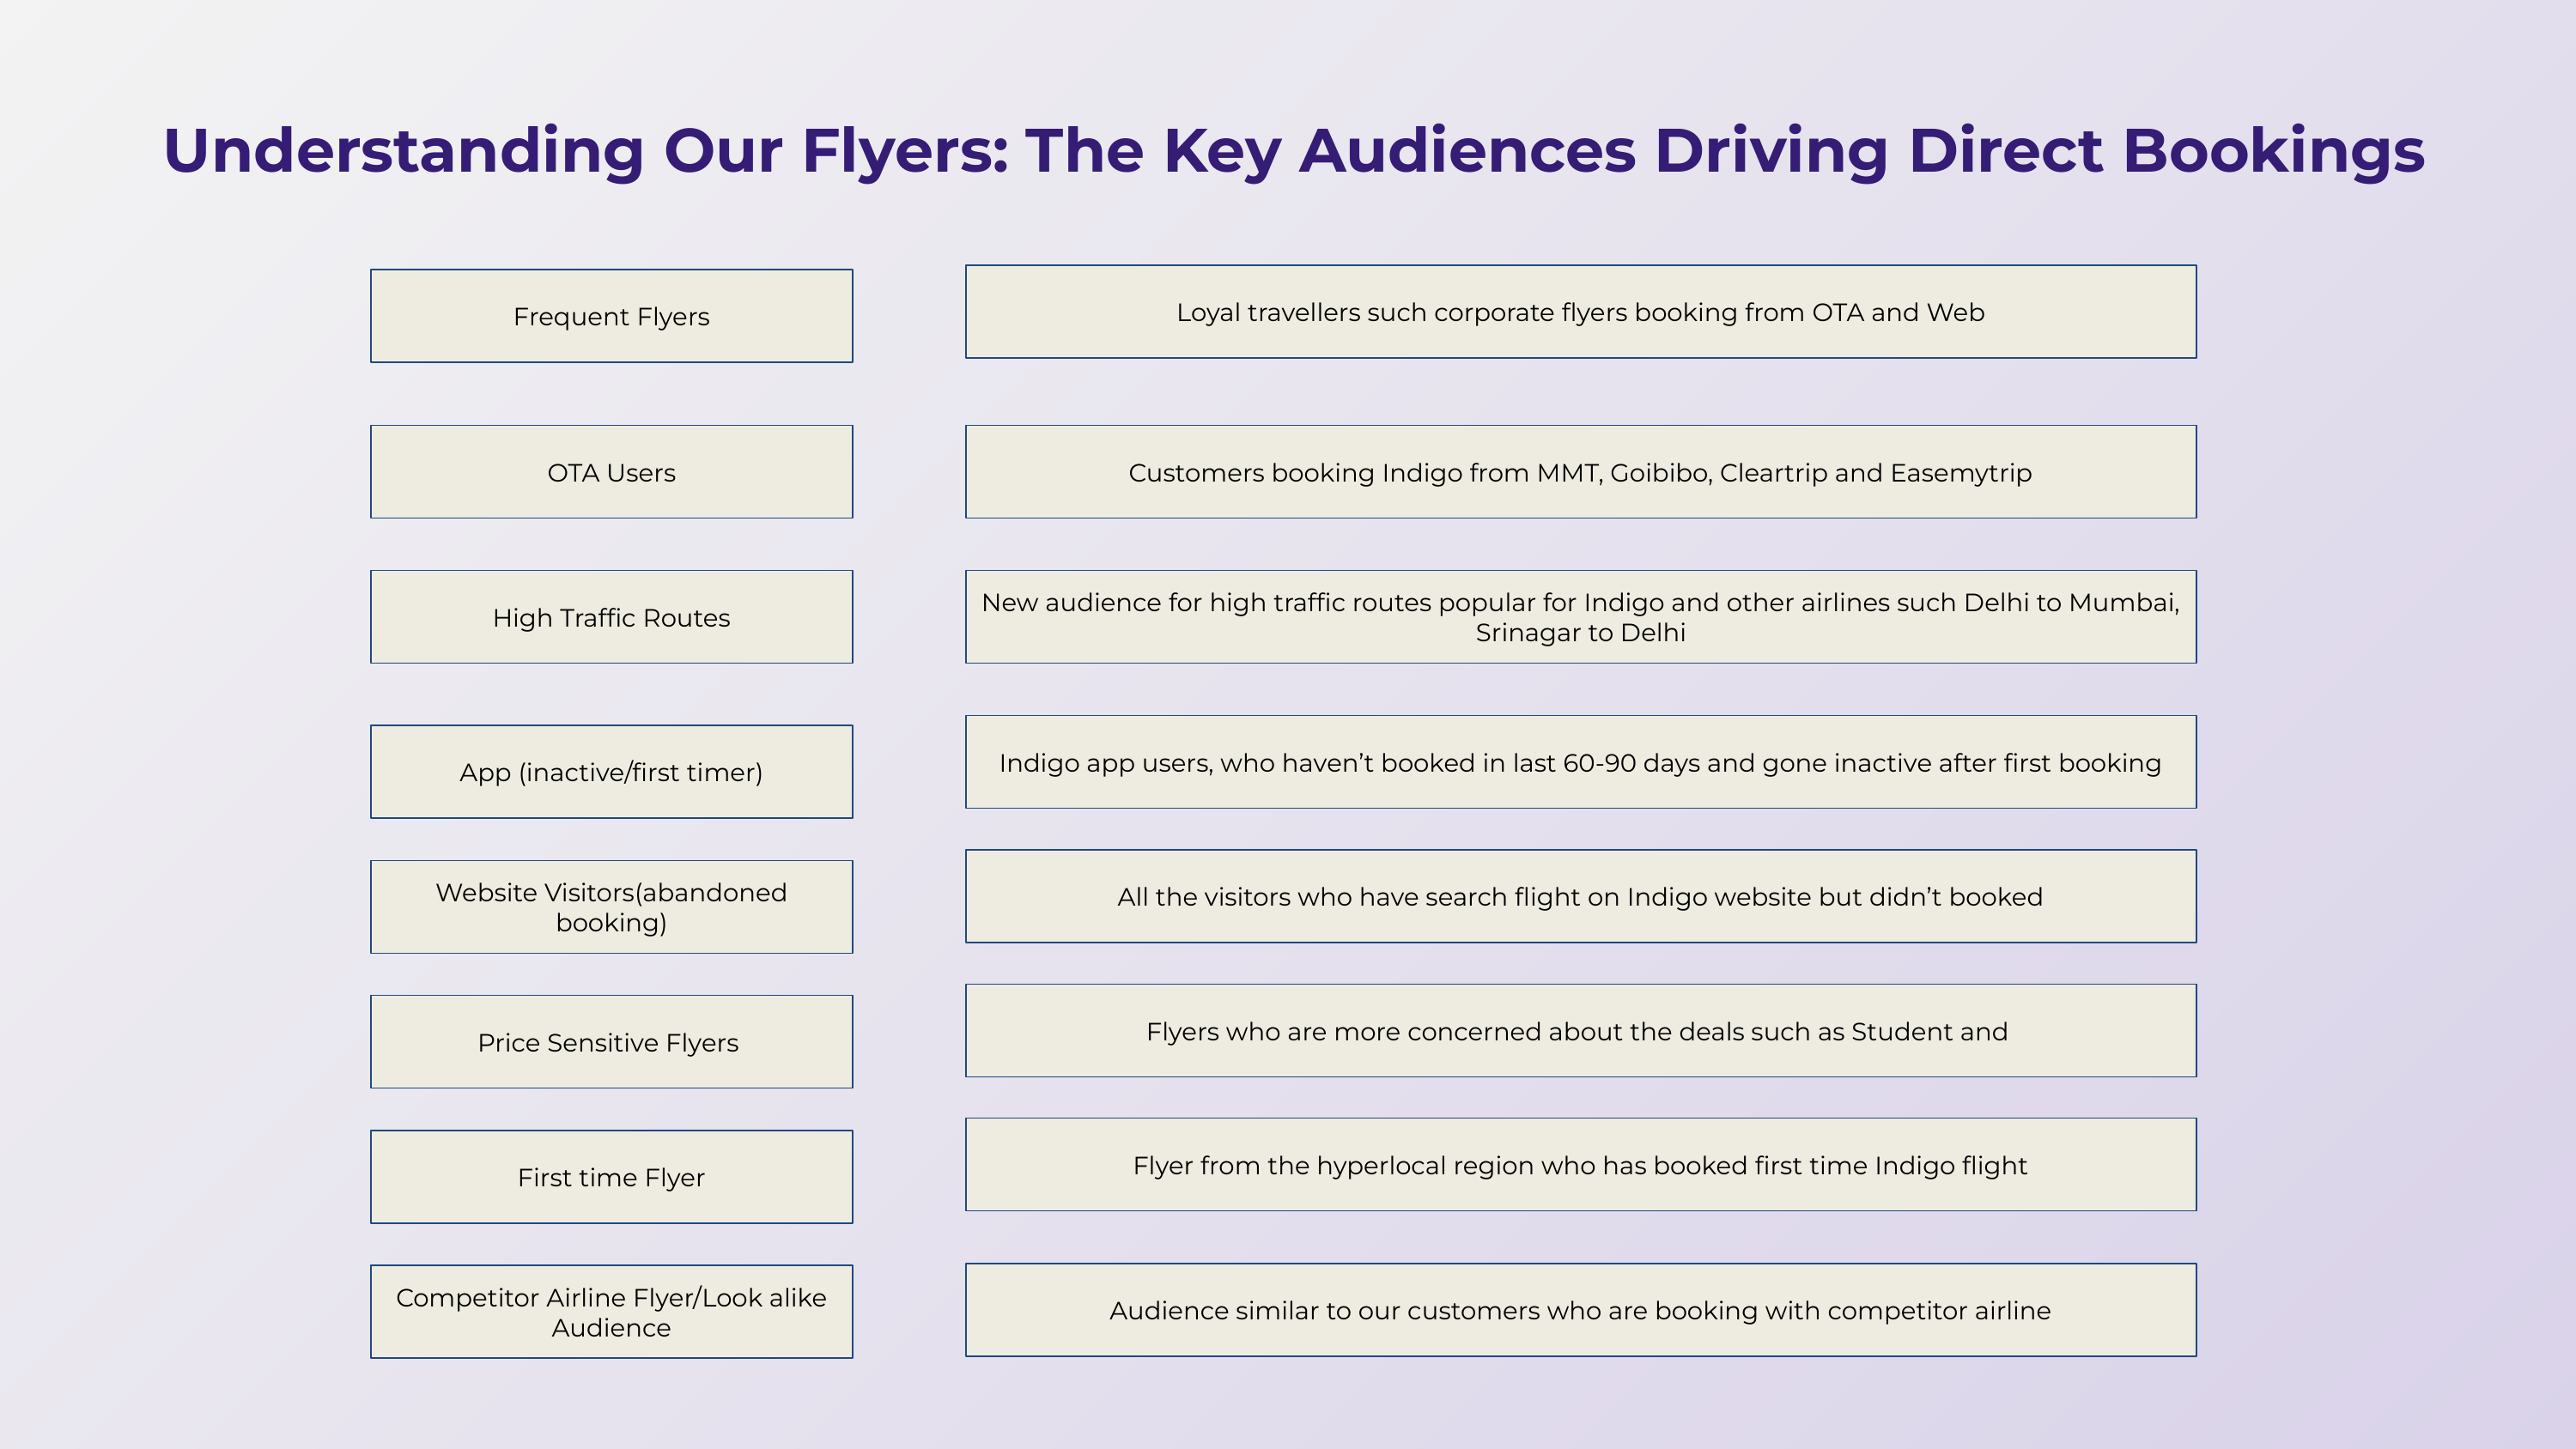

# Understanding Our Flyers: The Key Audiences Driving Direct Bookings
Loyal travellers such corporate flyers booking from OTA and Web
Frequent Flyers
Customers booking Indigo from MMT, Goibibo, Cleartrip and Easemytrip
OTA Users
High Traffic Routes
New audience for high traffic routes popular for Indigo and other airlines such Delhi to Mumbai, Srinagar to Delhi
Indigo app users, who haven’t booked in last 60-90 days and gone inactive after first booking
App (inactive/first timer)
All the visitors who have search flight on Indigo website but didn’t booked
Website Visitors(abandoned booking)
Flyers who are more concerned about the deals such as Student and
Price Sensitive Flyers
Flyer from the hyperlocal region who has booked first time Indigo flight
First time Flyer
Audience similar to our customers who are booking with competitor airline
Competitor Airline Flyer/Look alike Audience